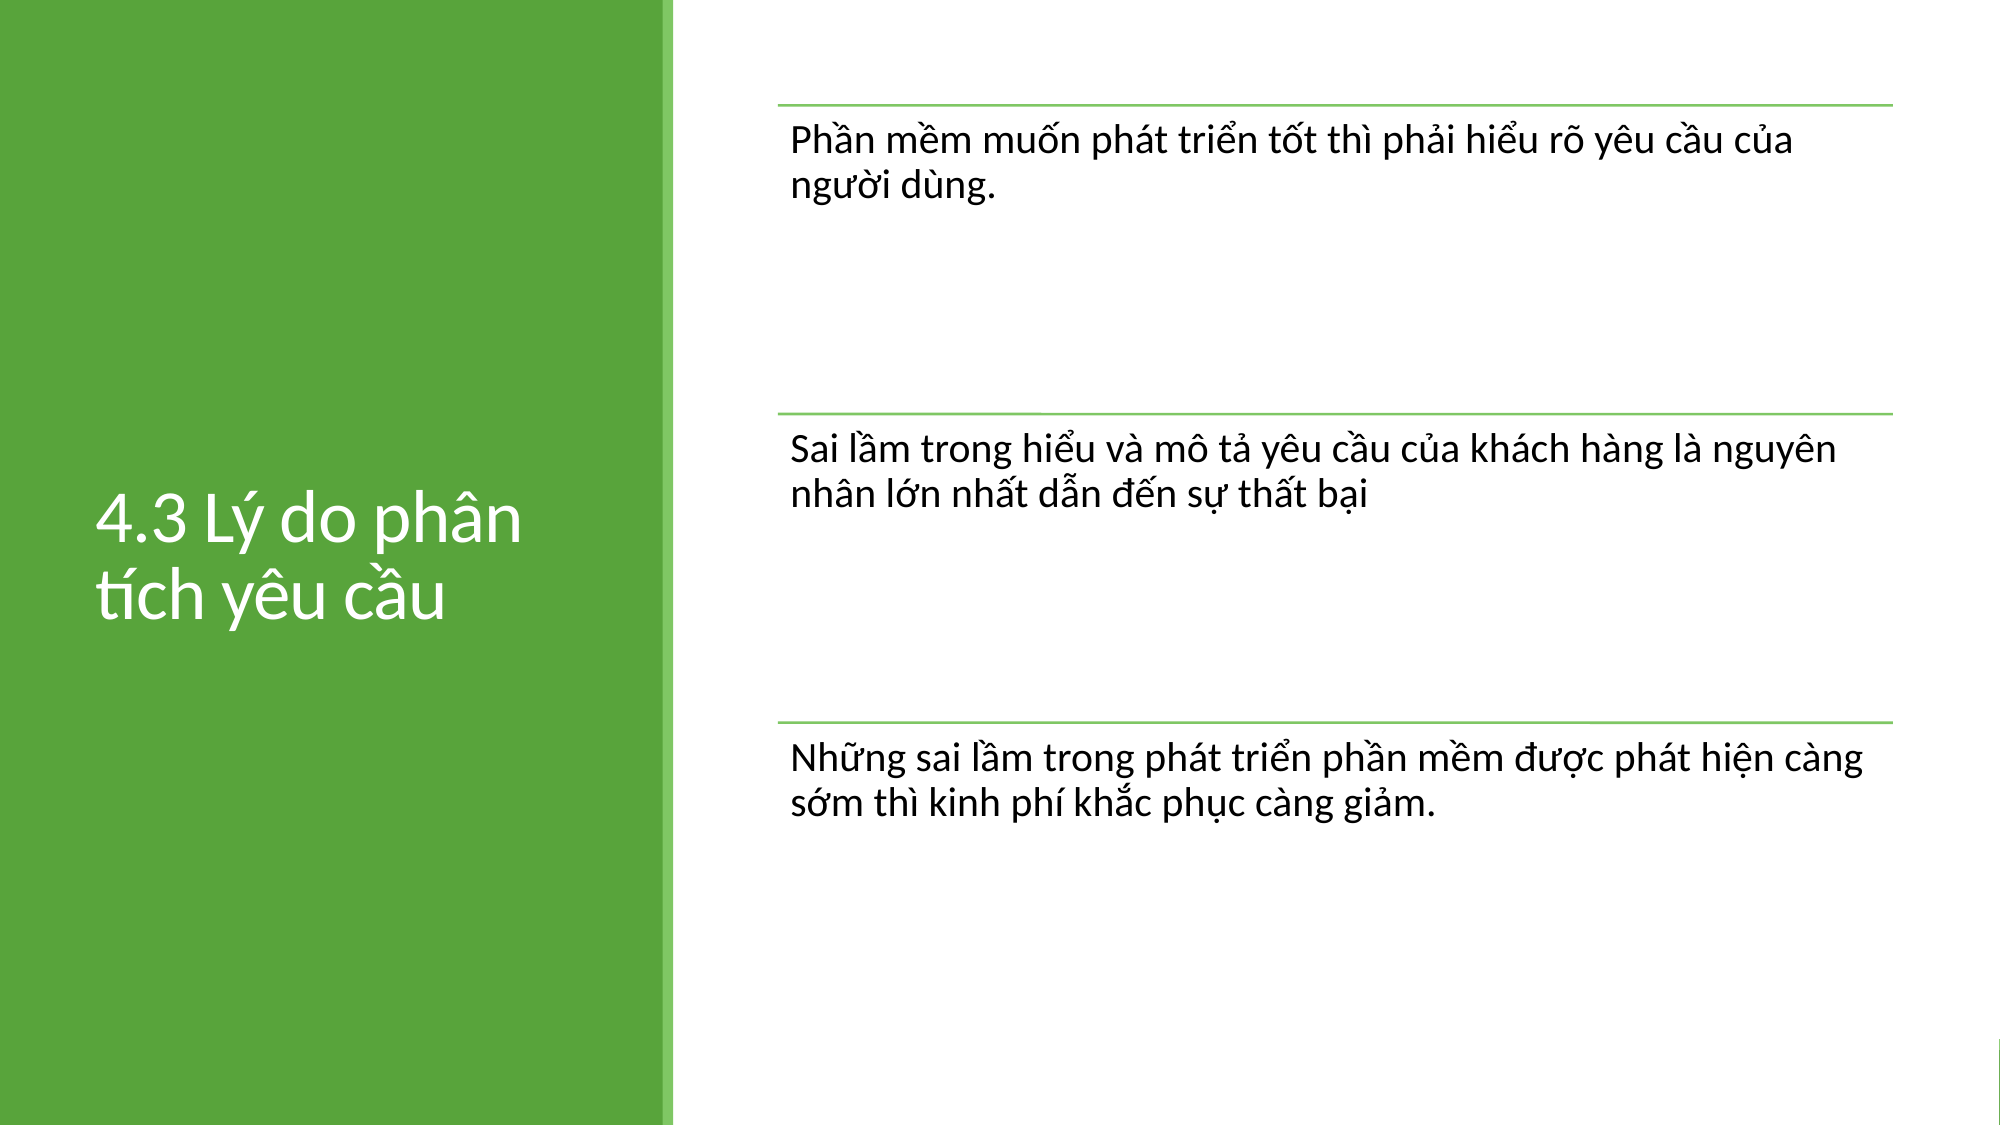

# 4.3 Lý do phân tích yêu cầu
Phần mềm muốn phát triển tốt thì phải hiểu rõ yêu cầu của người dùng.
Sai lầm trong hiểu và mô tả yêu cầu của khách hàng là nguyên nhân lớn nhất dẫn đến sự thất bại
Những sai lầm trong phát triển phần mềm được phát hiện càng sớm thì kinh phí khắc phục càng giảm.
Bản quyền thuộc Học viện iBPO. Cấm sao chép dưới mọi hình thức